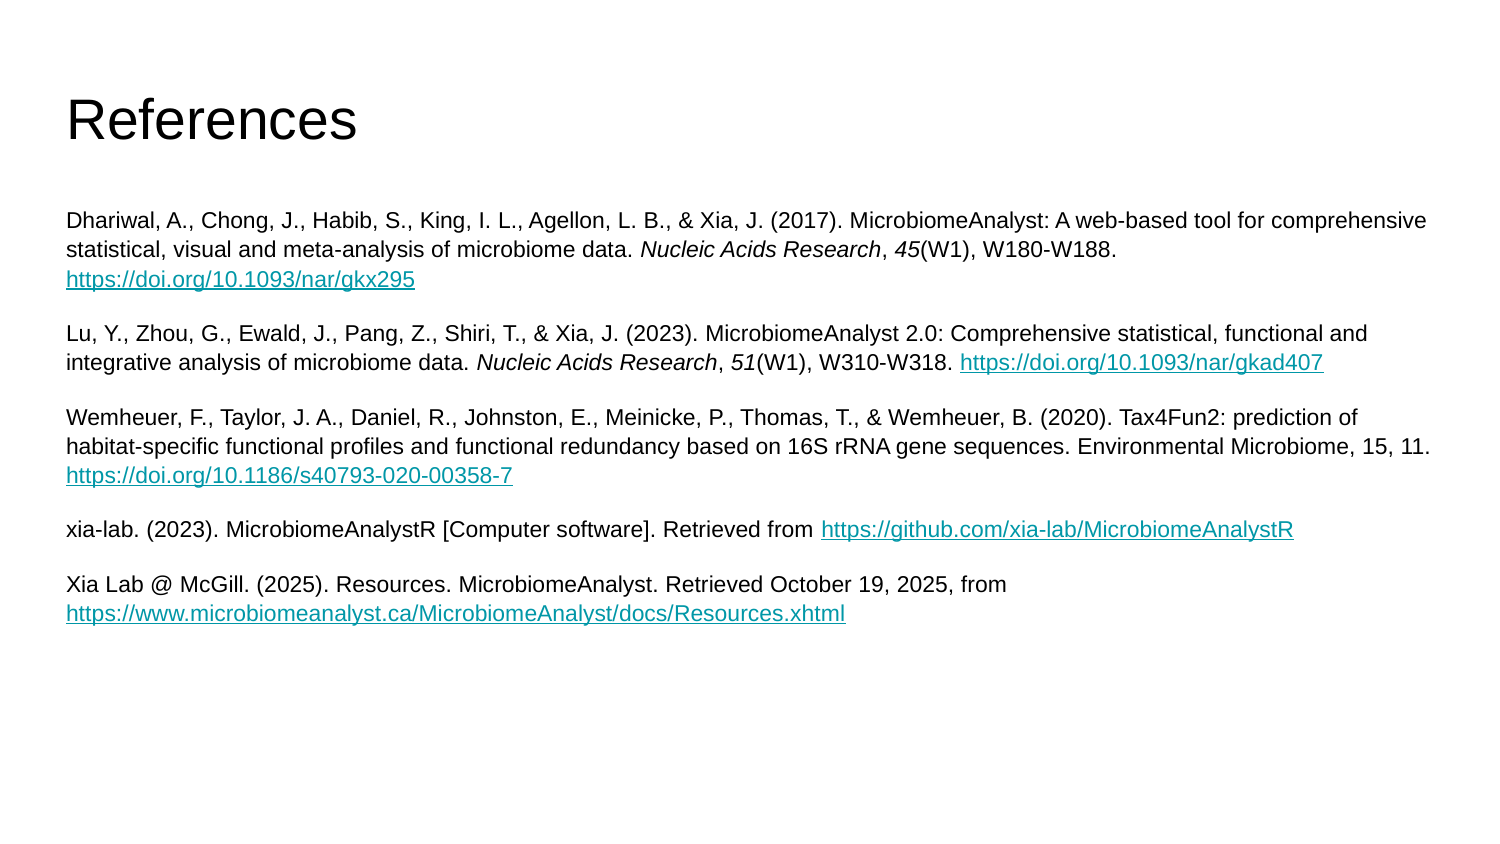

# References
Dhariwal, A., Chong, J., Habib, S., King, I. L., Agellon, L. B., & Xia, J. (2017). MicrobiomeAnalyst: A web-based tool for comprehensive statistical, visual and meta-analysis of microbiome data. Nucleic Acids Research, 45(W1), W180-W188. https://doi.org/10.1093/nar/gkx295
Lu, Y., Zhou, G., Ewald, J., Pang, Z., Shiri, T., & Xia, J. (2023). MicrobiomeAnalyst 2.0: Comprehensive statistical, functional and integrative analysis of microbiome data. Nucleic Acids Research, 51(W1), W310-W318. https://doi.org/10.1093/nar/gkad407
Wemheuer, F., Taylor, J. A., Daniel, R., Johnston, E., Meinicke, P., Thomas, T., & Wemheuer, B. (2020). Tax4Fun2: prediction of habitat-specific functional profiles and functional redundancy based on 16S rRNA gene sequences. Environmental Microbiome, 15, 11. https://doi.org/10.1186/s40793-020-00358-7
xia-lab. (2023). MicrobiomeAnalystR [Computer software]. Retrieved from https://github.com/xia-lab/MicrobiomeAnalystR
Xia Lab @ McGill. (2025). Resources. MicrobiomeAnalyst. Retrieved October 19, 2025, from https://www.microbiomeanalyst.ca/MicrobiomeAnalyst/docs/Resources.xhtml